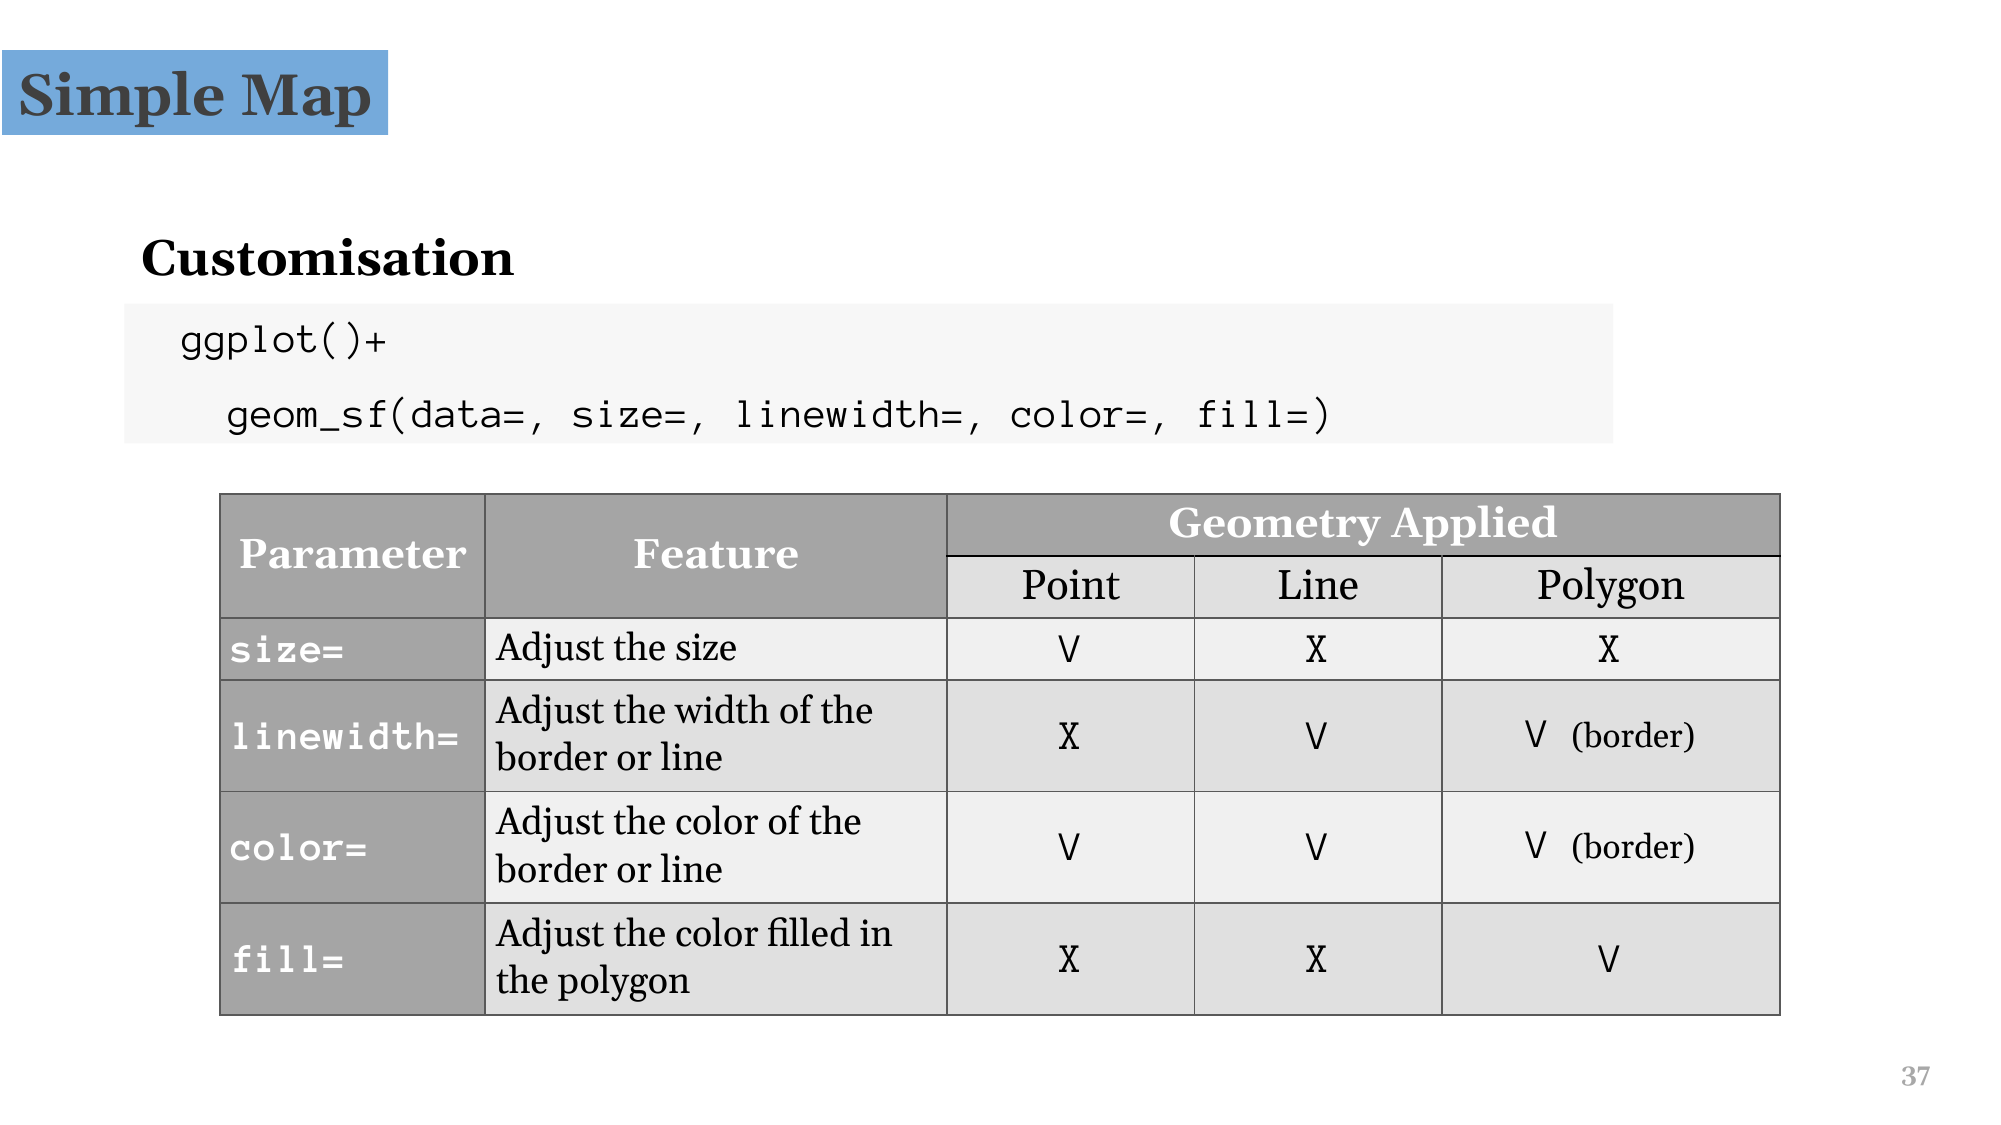

Simple Map
Customisation
ggplot()+
  geom_sf(data=, size=, linewidth=, color=, fill=)
| Parameter | Feature | Geometry Applied |  |  |
| --- | --- | --- | --- | --- |
|  |  | Point | Line | Polygon |
| size= | Adjust the size | V | X | X |
| linewidth= | Adjust the width of the border or line | X | V | V (border) |
| color= | Adjust the color of the border or line | V | V | V (border) |
| fill= | Adjust the color filled in the polygon | X | X | V |
37